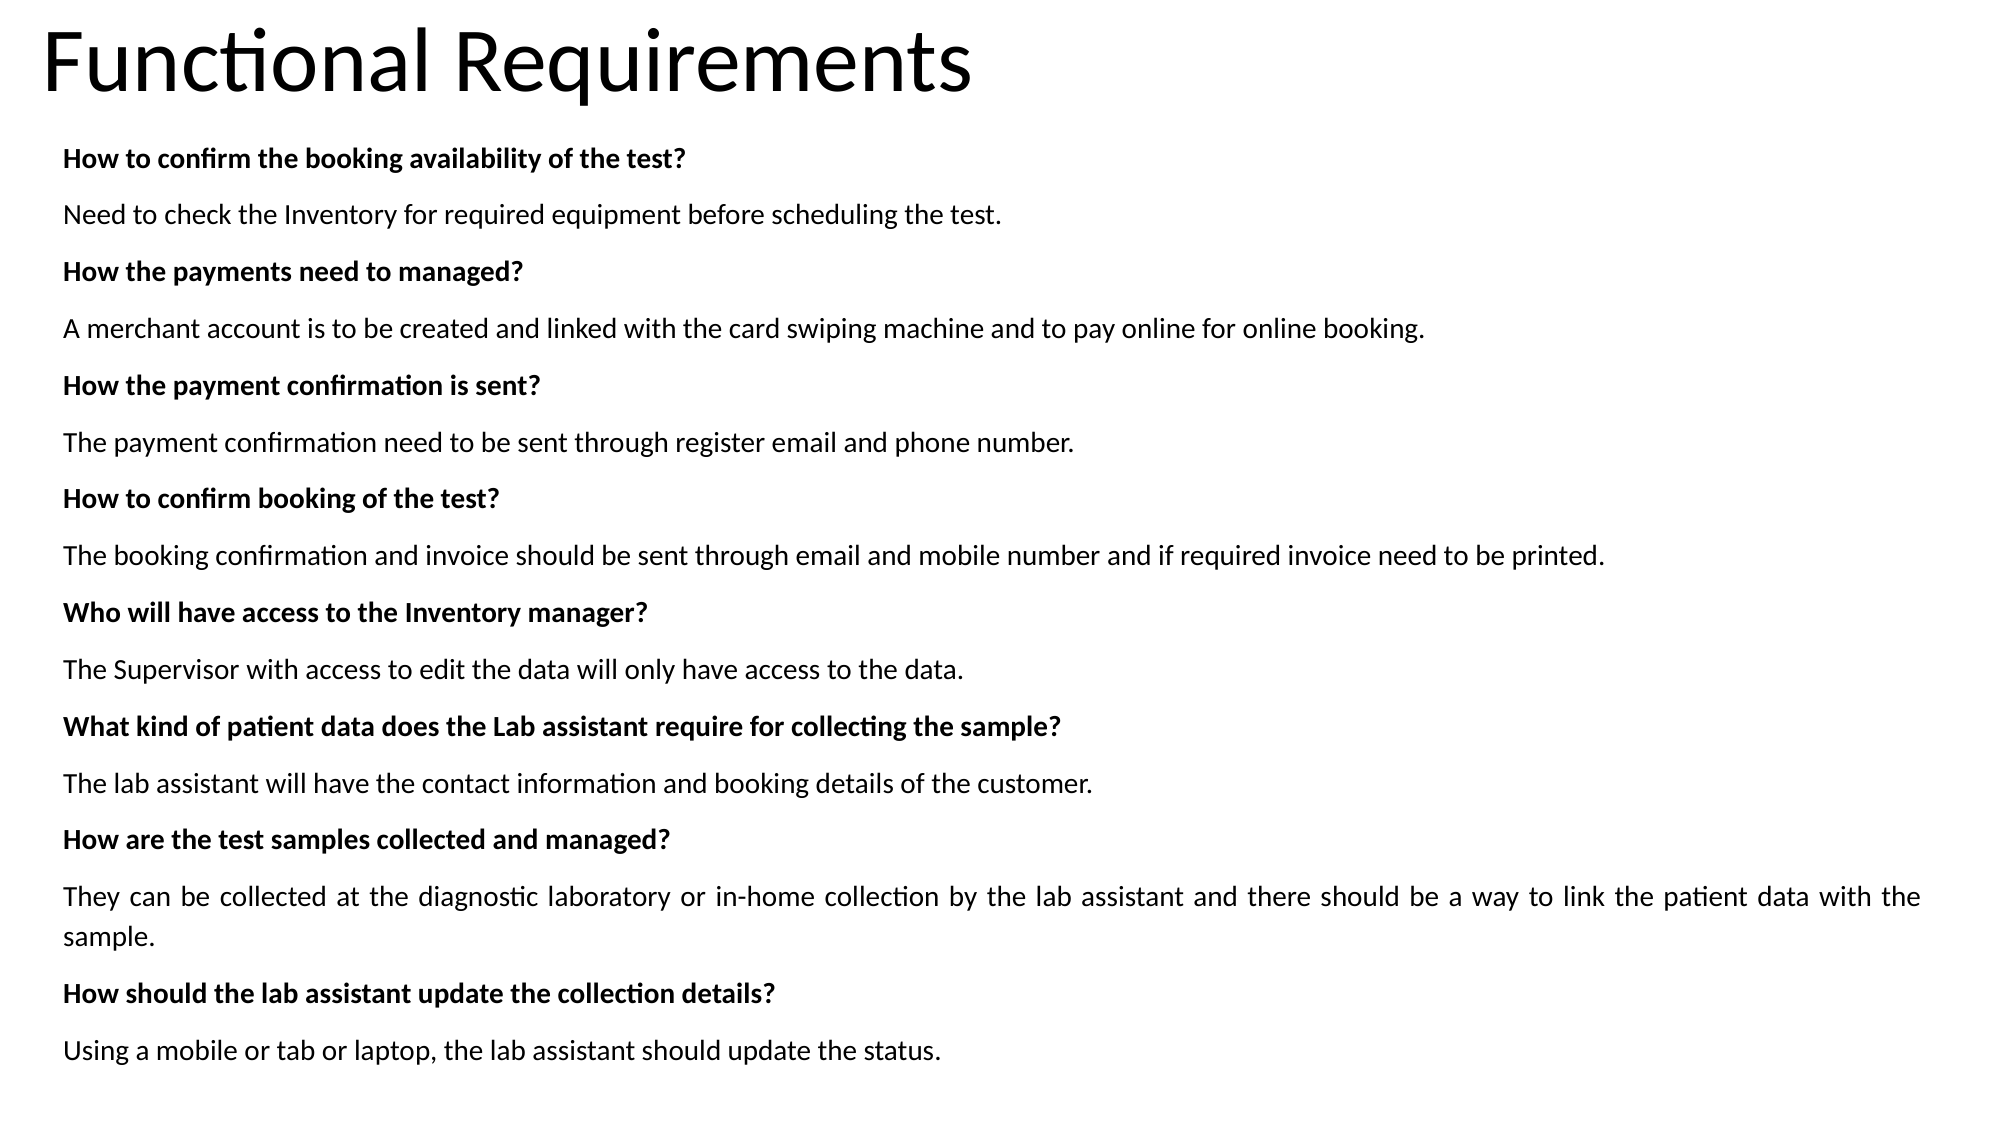

# Functional Requirements
How to confirm the booking availability of the test?
Need to check the Inventory for required equipment before scheduling the test.
How the payments need to managed?
A merchant account is to be created and linked with the card swiping machine and to pay online for online booking.
How the payment confirmation is sent?
The payment confirmation need to be sent through register email and phone number.
How to confirm booking of the test?
The booking confirmation and invoice should be sent through email and mobile number and if required invoice need to be printed.
Who will have access to the Inventory manager?
The Supervisor with access to edit the data will only have access to the data.
What kind of patient data does the Lab assistant require for collecting the sample?
The lab assistant will have the contact information and booking details of the customer.
How are the test samples collected and managed?
They can be collected at the diagnostic laboratory or in-home collection by the lab assistant and there should be a way to link the patient data with the sample.
How should the lab assistant update the collection details?
Using a mobile or tab or laptop, the lab assistant should update the status.